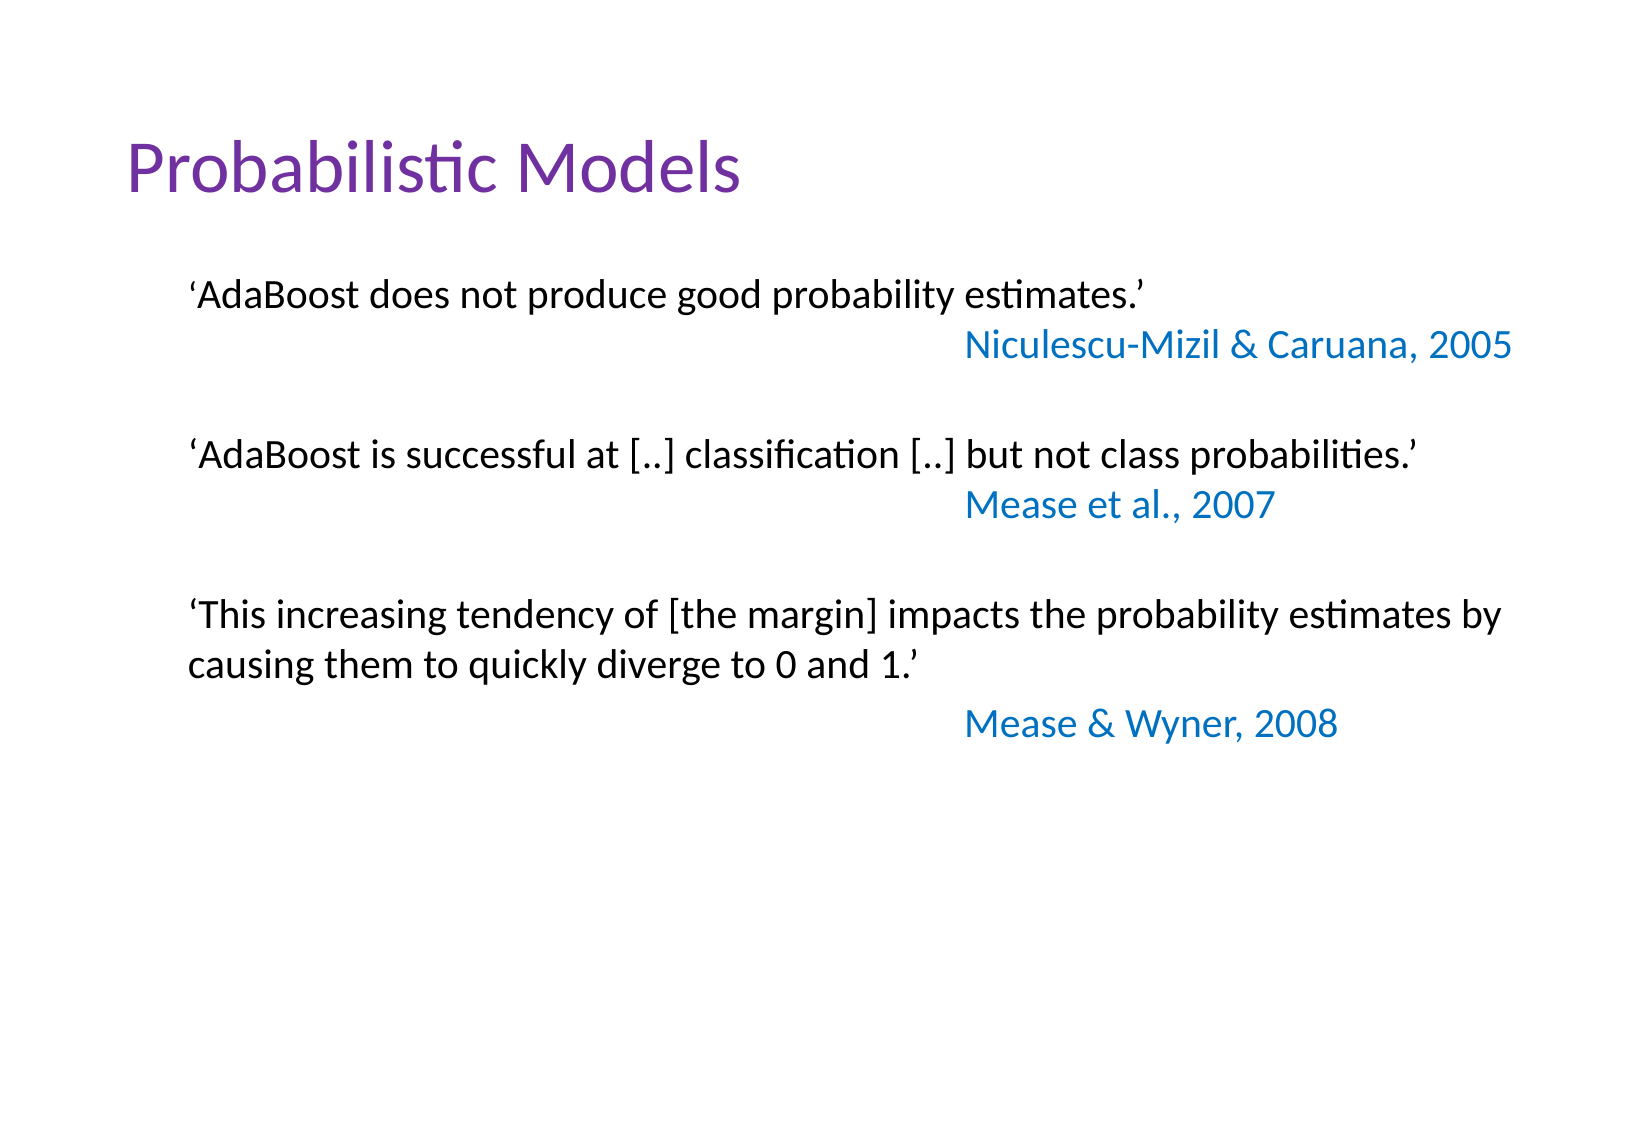

# Probabilistic Models

‘AdaBoost does not produce good probability estimates.’
                                                                Niculescu-Mizil & Caruana, 2005

‘AdaBoost is successful at [..] classification [..] but not class probabilities.’
                                                                Mease et al., 2007

‘This increasing tendency of [the margin] impacts the probability estimates by causing them to quickly diverge to 0 and 1.’
                                                                     Mease & Wyner, 2008